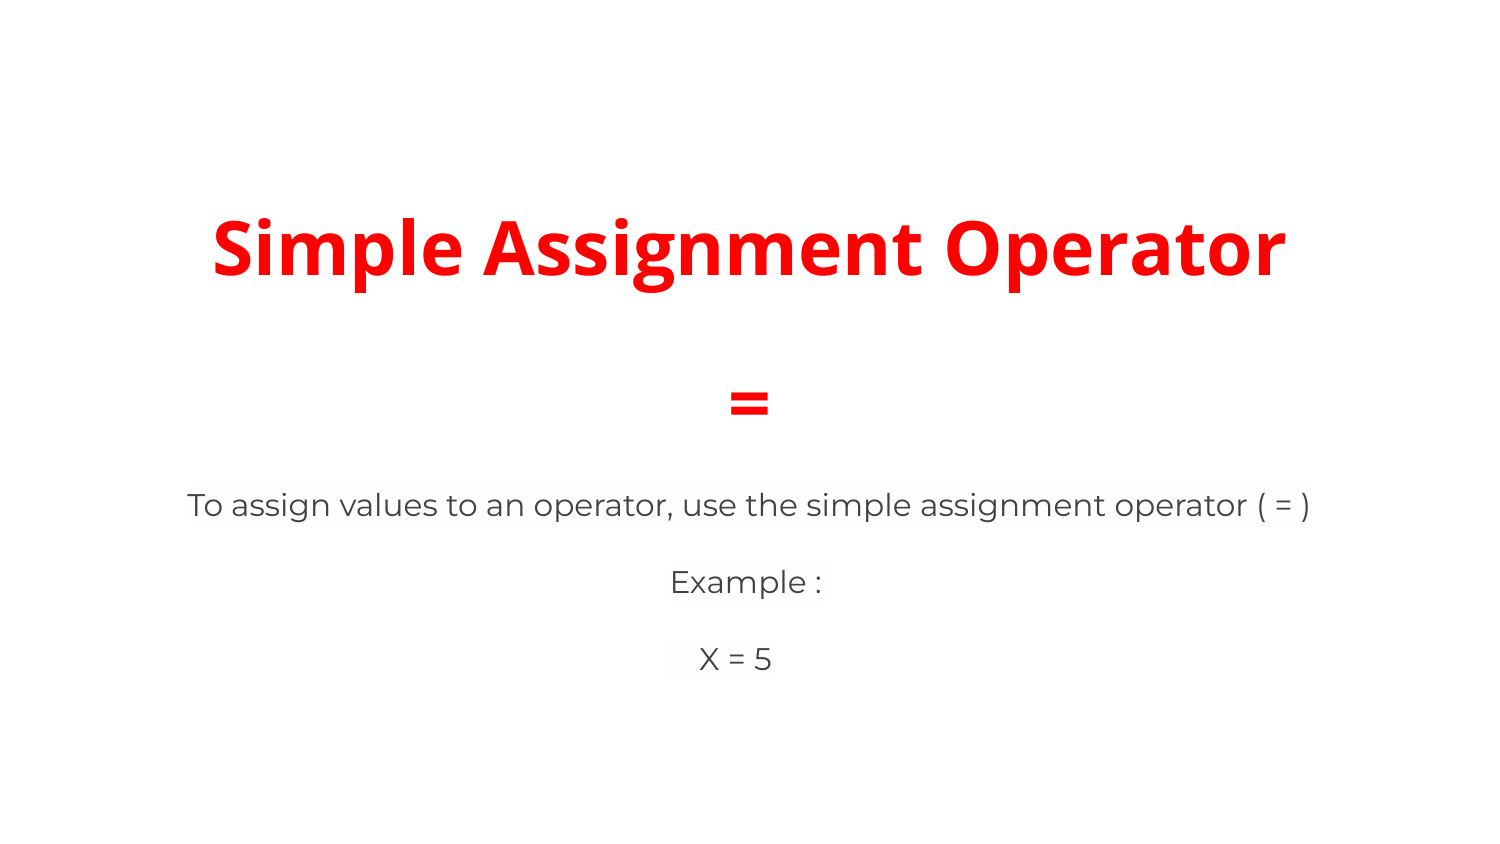

# Simple Assignment Operator
=
To assign values to an operator, use the simple assignment operator ( = )
Example :
    X = 5